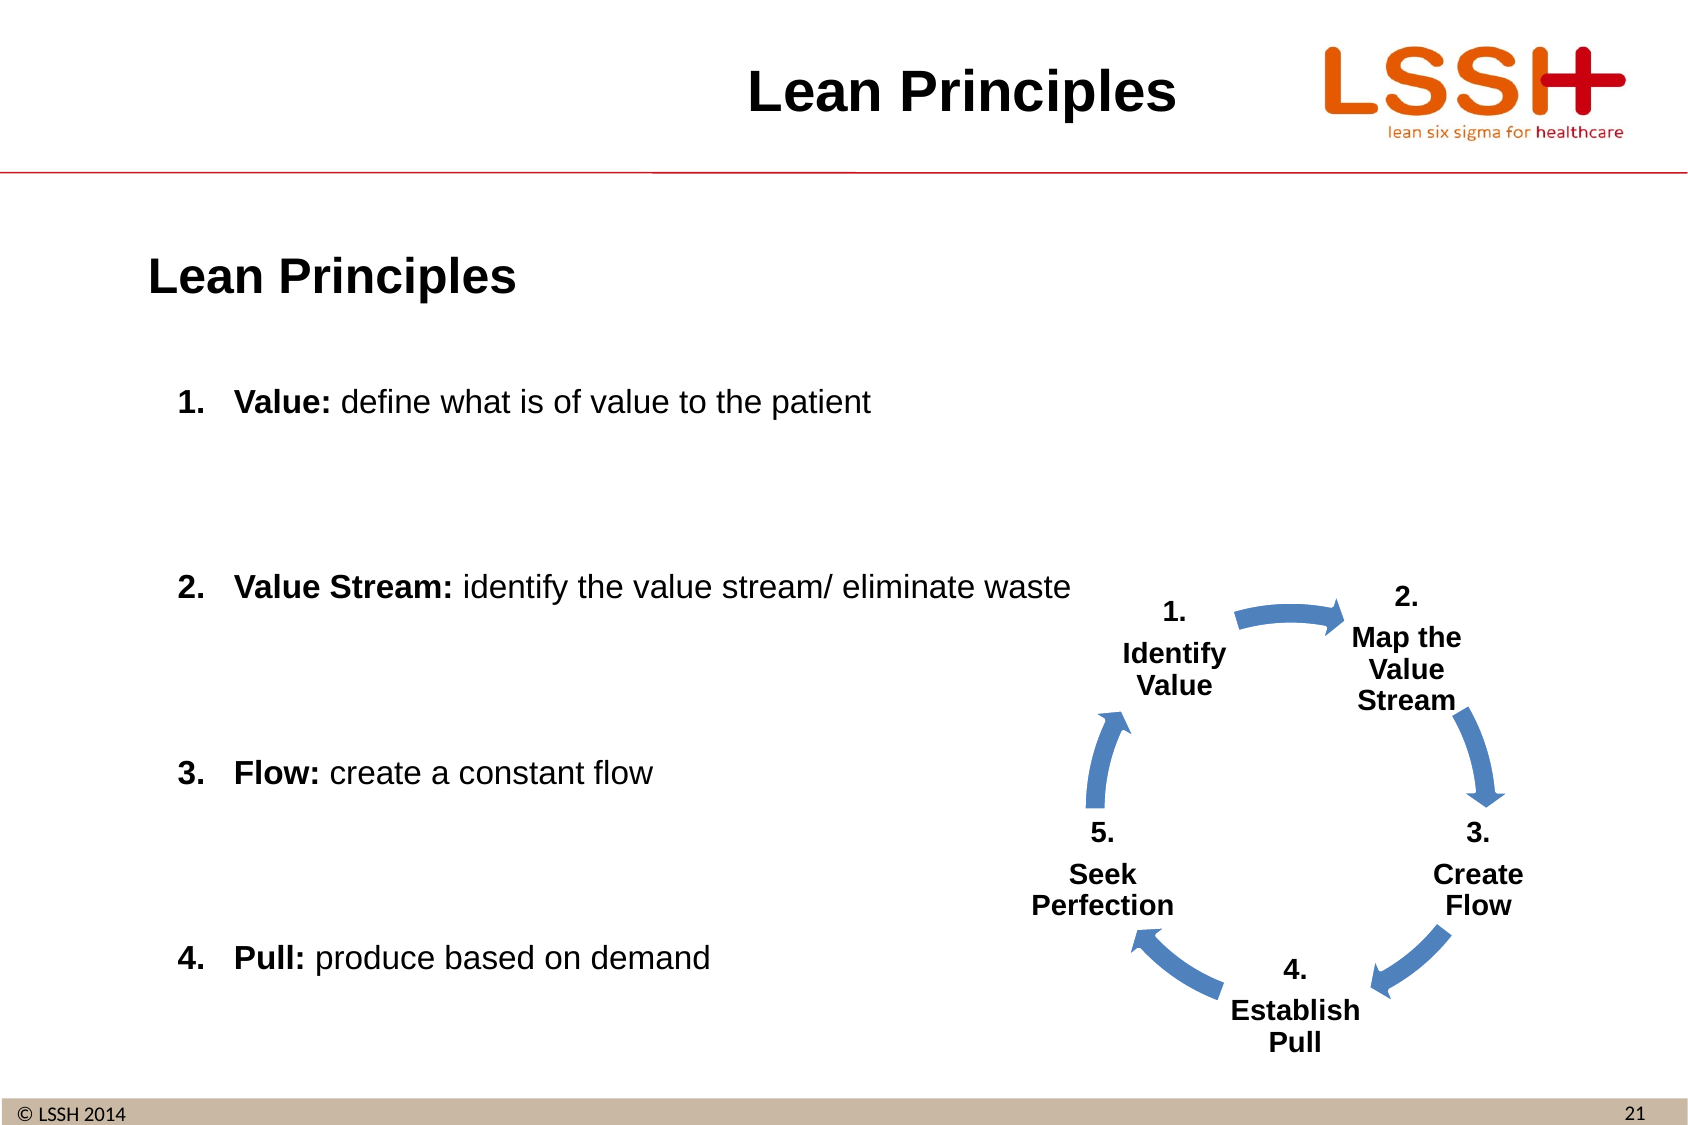

# Lean Principles
Lean Principles

Value: define what is of value to the patient

Value Stream: identify the value stream/ eliminate waste

Flow: create a constant flow

Pull: produce based on demand

Perfection: continuous improvement
2.
Map the Value Stream
3.
Create Flow
4.
Establish Pull
5.
Seek Perfection
1.
Identify Value